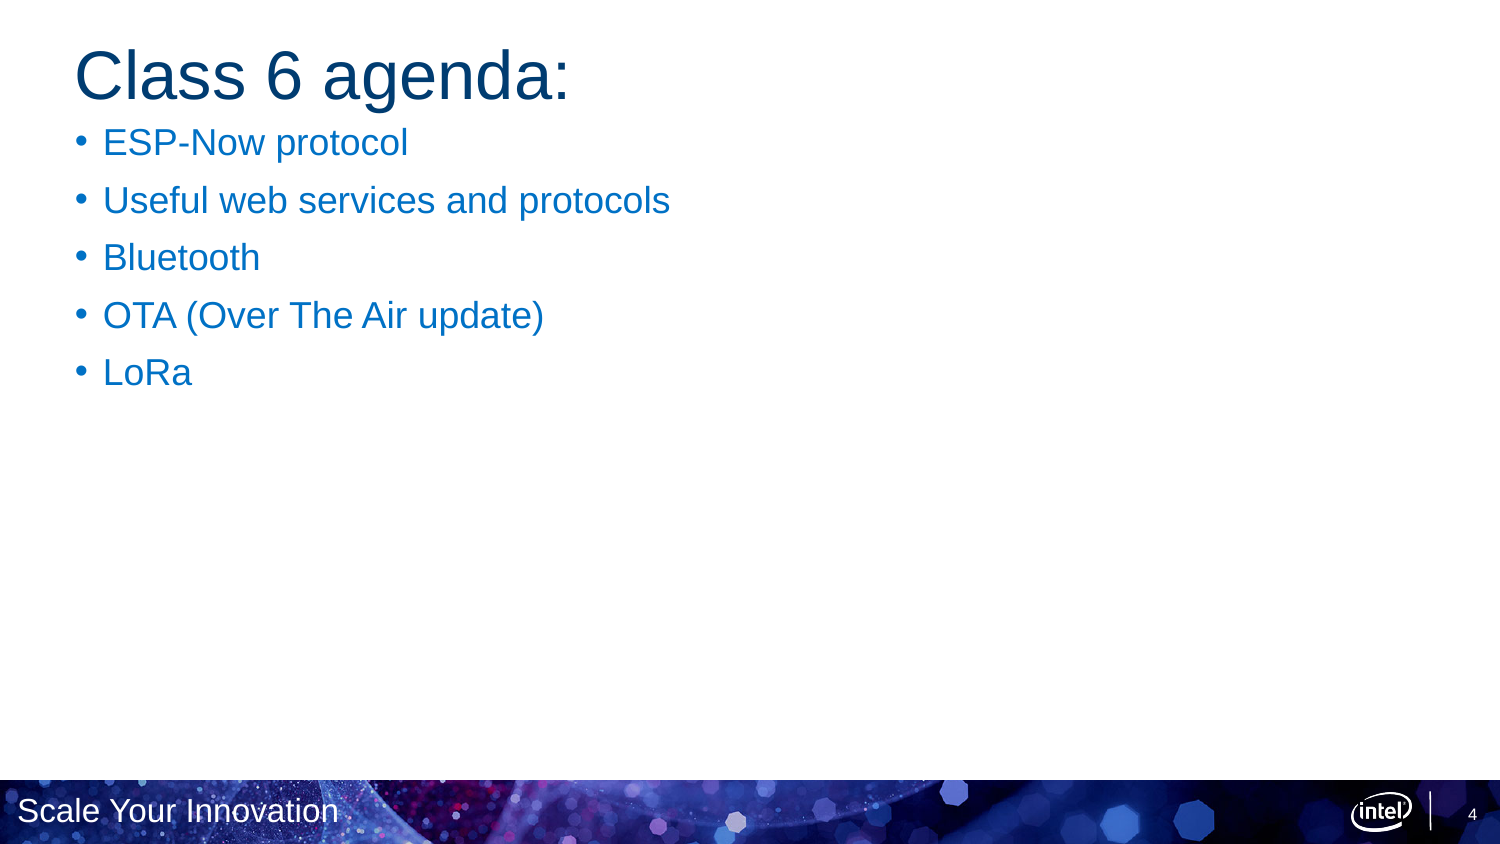

# Class 6 agenda:
ESP-Now protocol
Useful web services and protocols
Bluetooth
OTA (Over The Air update)
LoRa
4